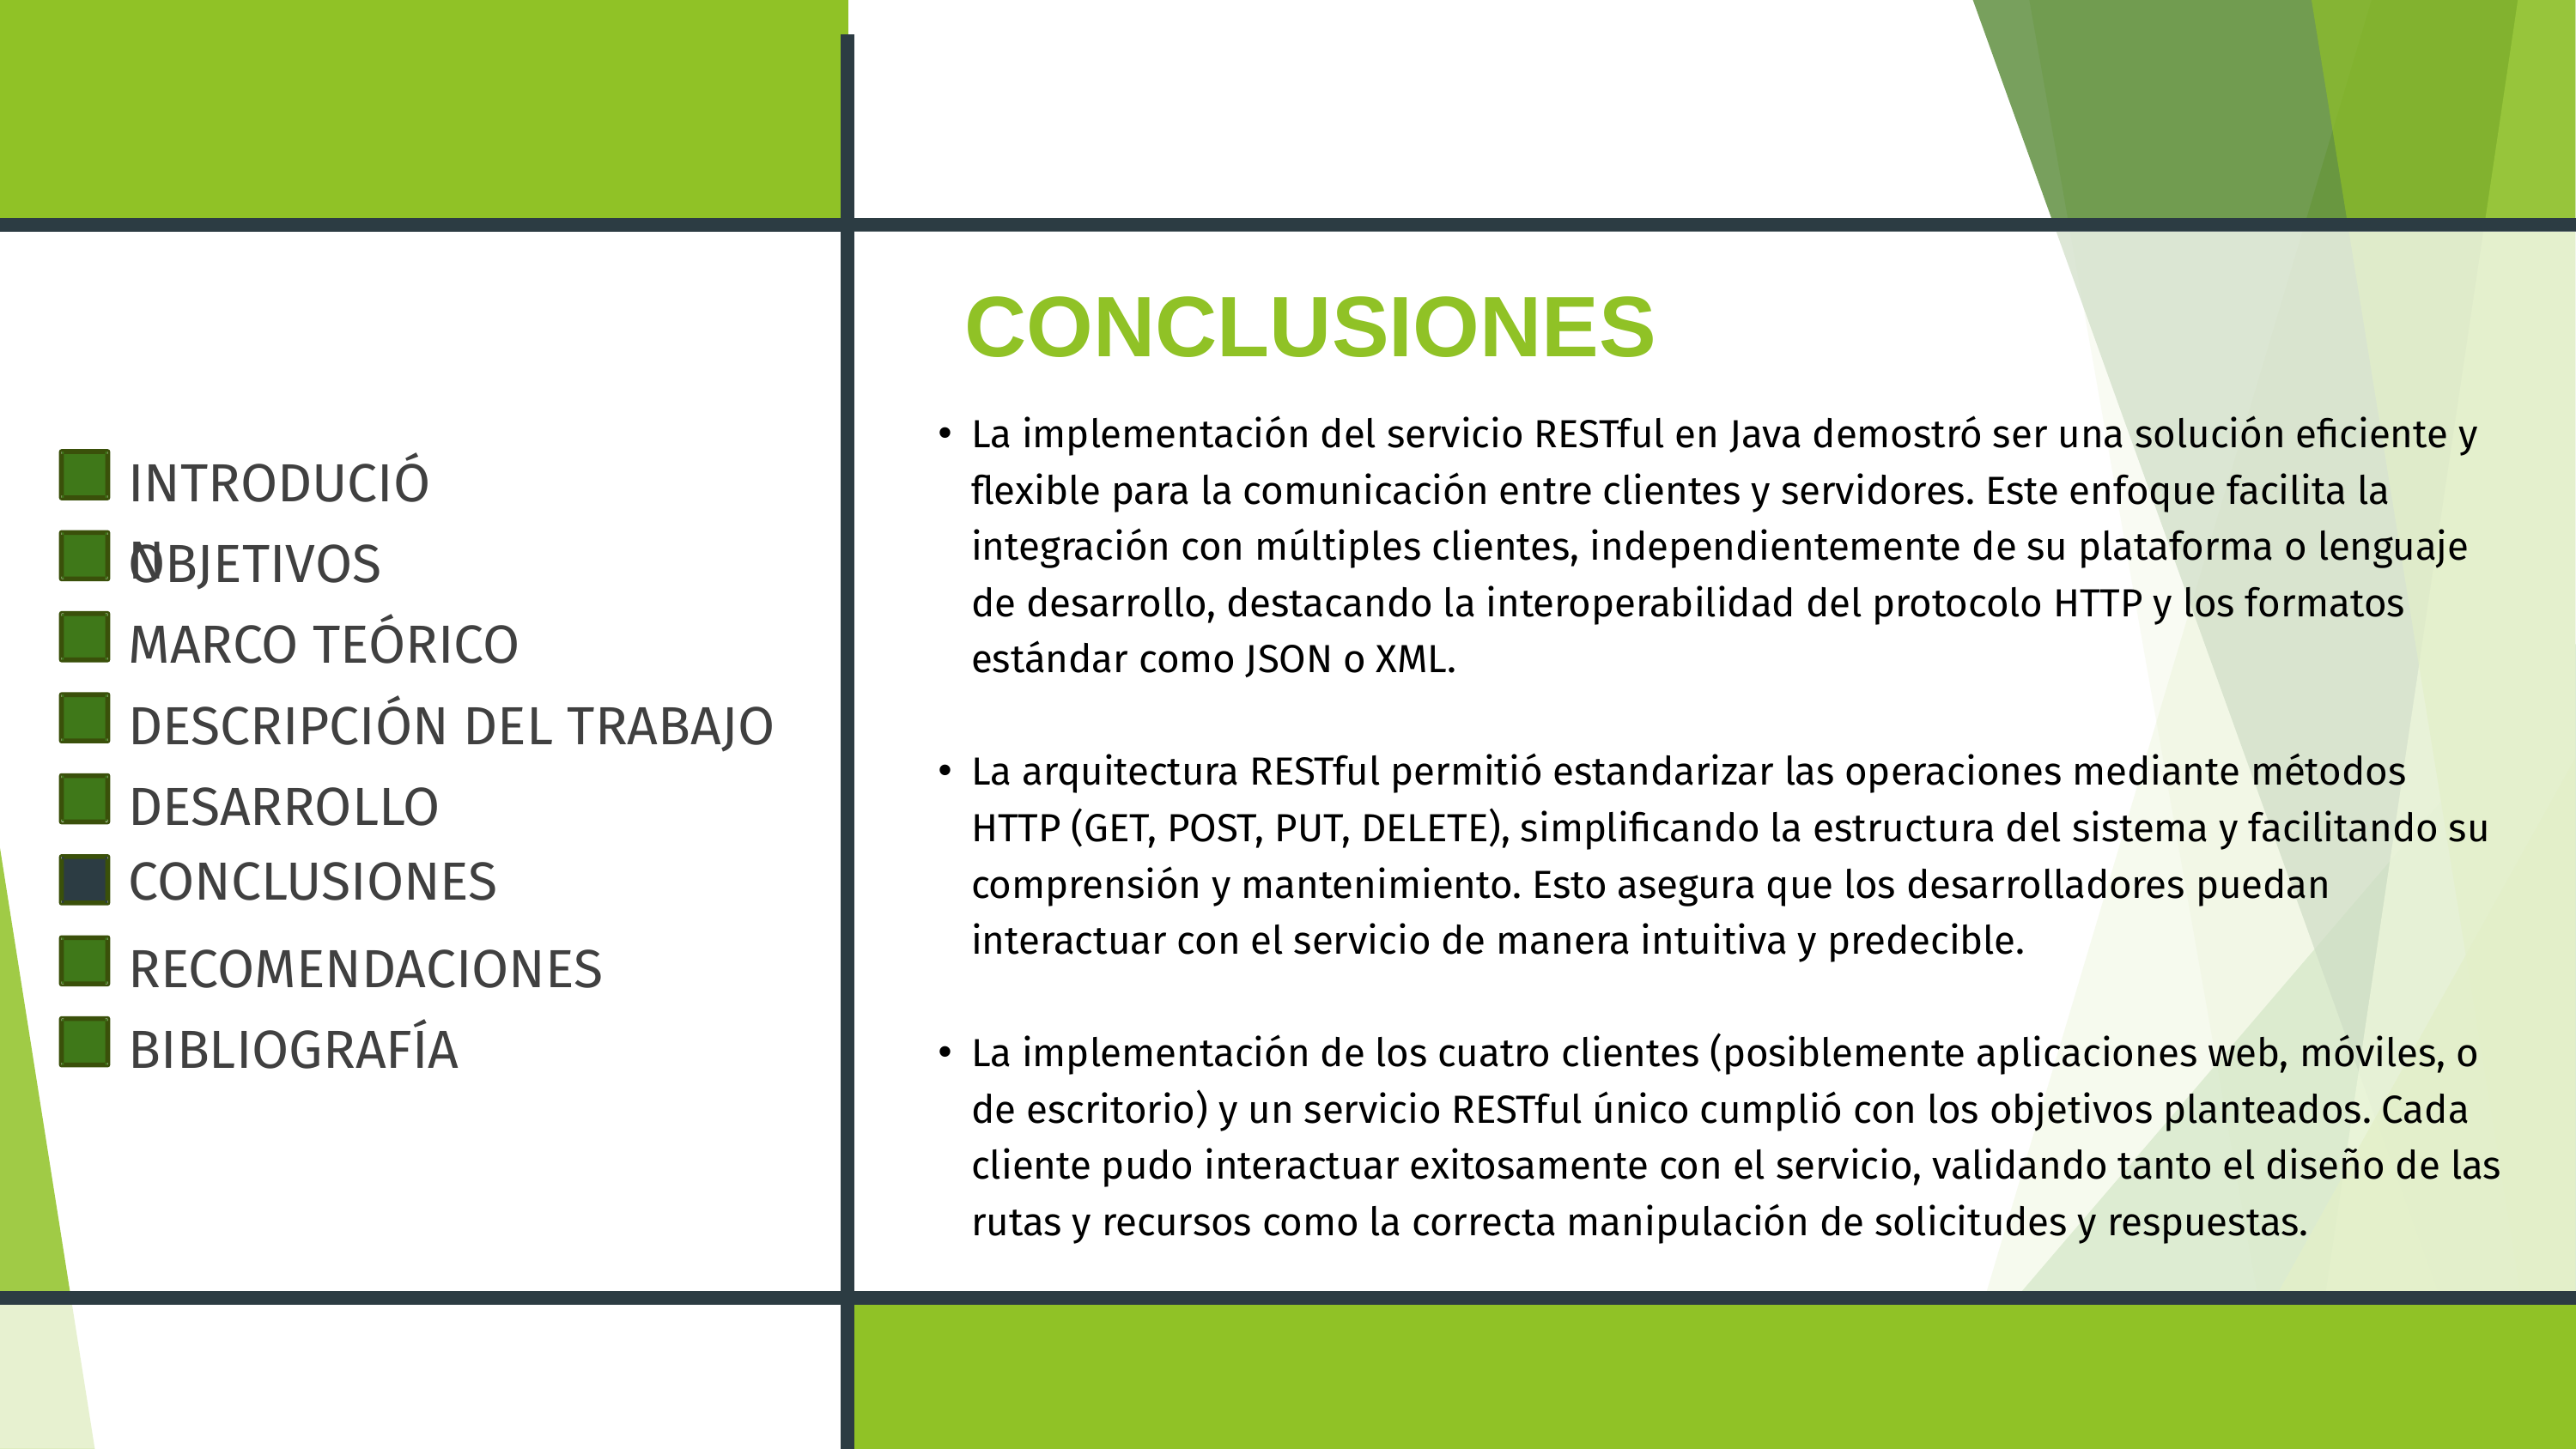

CONCLUSIONES
La implementación del servicio RESTful en Java demostró ser una solución eficiente y flexible para la comunicación entre clientes y servidores. Este enfoque facilita la integración con múltiples clientes, independientemente de su plataforma o lenguaje de desarrollo, destacando la interoperabilidad del protocolo HTTP y los formatos estándar como JSON o XML.

La arquitectura RESTful permitió estandarizar las operaciones mediante métodos HTTP (GET, POST, PUT, DELETE), simplificando la estructura del sistema y facilitando su comprensión y mantenimiento. Esto asegura que los desarrolladores puedan interactuar con el servicio de manera intuitiva y predecible.

La implementación de los cuatro clientes (posiblemente aplicaciones web, móviles, o de escritorio) y un servicio RESTful único cumplió con los objetivos planteados. Cada cliente pudo interactuar exitosamente con el servicio, validando tanto el diseño de las rutas y recursos como la correcta manipulación de solicitudes y respuestas.
INTRODUCIÓN

OBJETIVOS

MARCO TEÓRICO

DESCRIPCIÓN DEL TRABAJO

DESARROLLO

CONCLUSIONES

RECOMENDACIONES

BIBLIOGRAFÍA